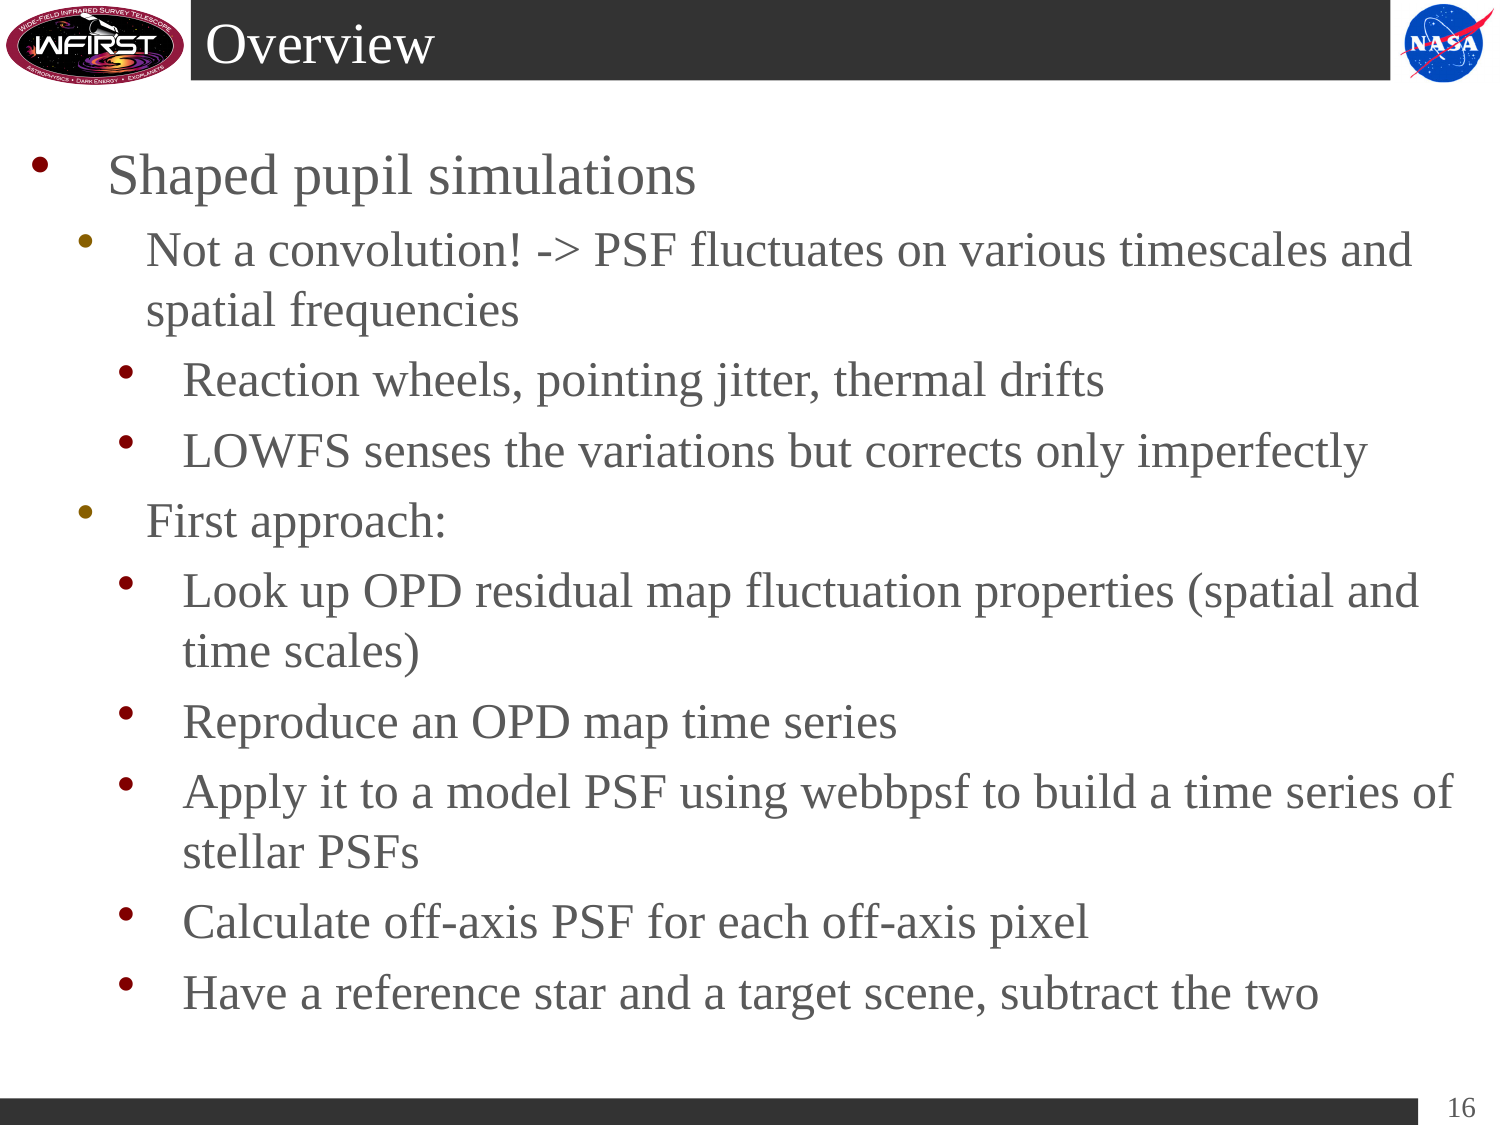

# Overview
Shaped pupil simulations
Not a convolution! -> PSF fluctuates on various timescales and spatial frequencies
Reaction wheels, pointing jitter, thermal drifts
LOWFS senses the variations but corrects only imperfectly
First approach:
Look up OPD residual map fluctuation properties (spatial and time scales)
Reproduce an OPD map time series
Apply it to a model PSF using webbpsf to build a time series of stellar PSFs
Calculate off-axis PSF for each off-axis pixel
Have a reference star and a target scene, subtract the two